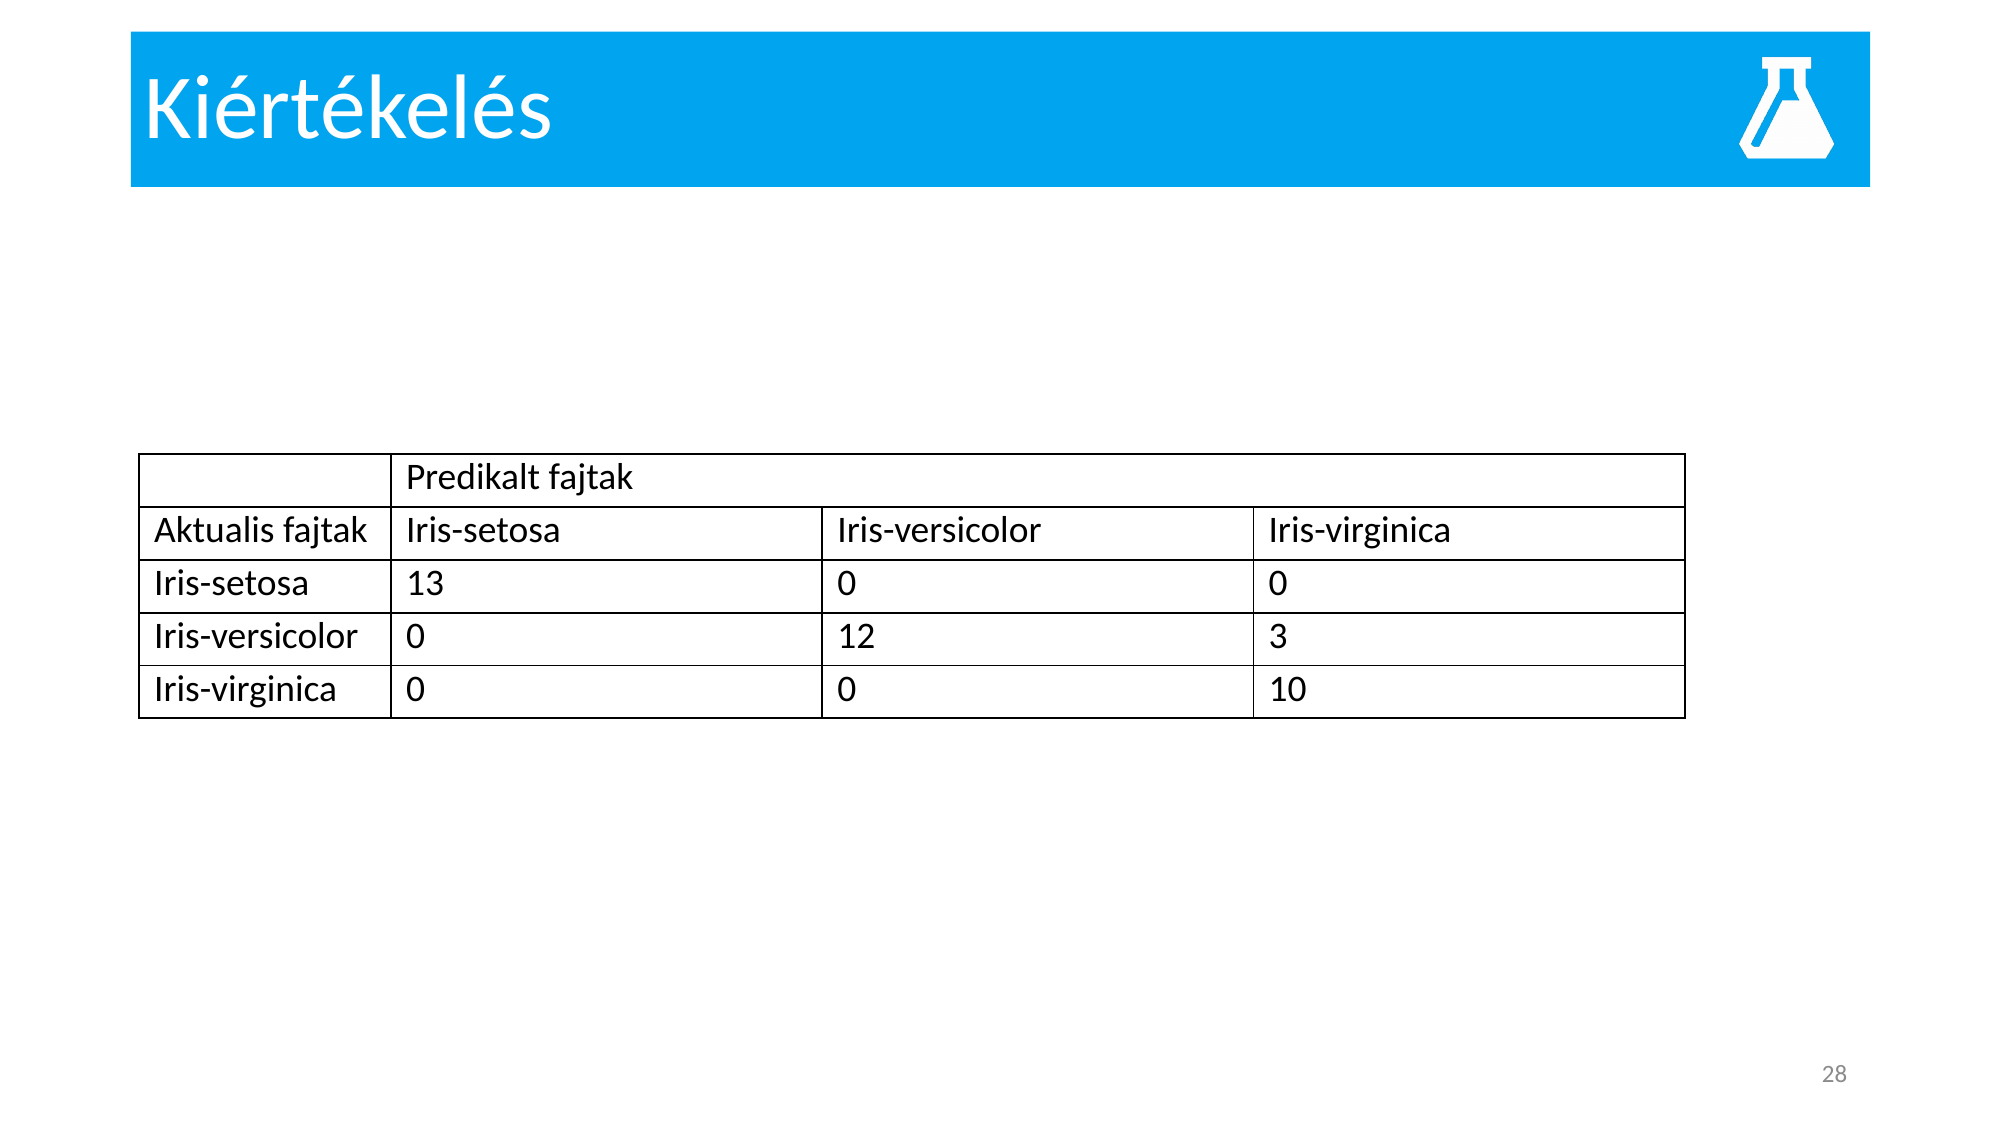

# Kiértékelés
|  | Predikalt fajtak |  |  |
| --- | --- | --- | --- |
| Aktualis fajtak | Iris-setosa | Iris-versicolor | Iris-virginica |
| Iris-setosa | 13 | 0 | 0 |
| Iris-versicolor | 0 | 12 | 3 |
| Iris-virginica | 0 | 0 | 10 |
28